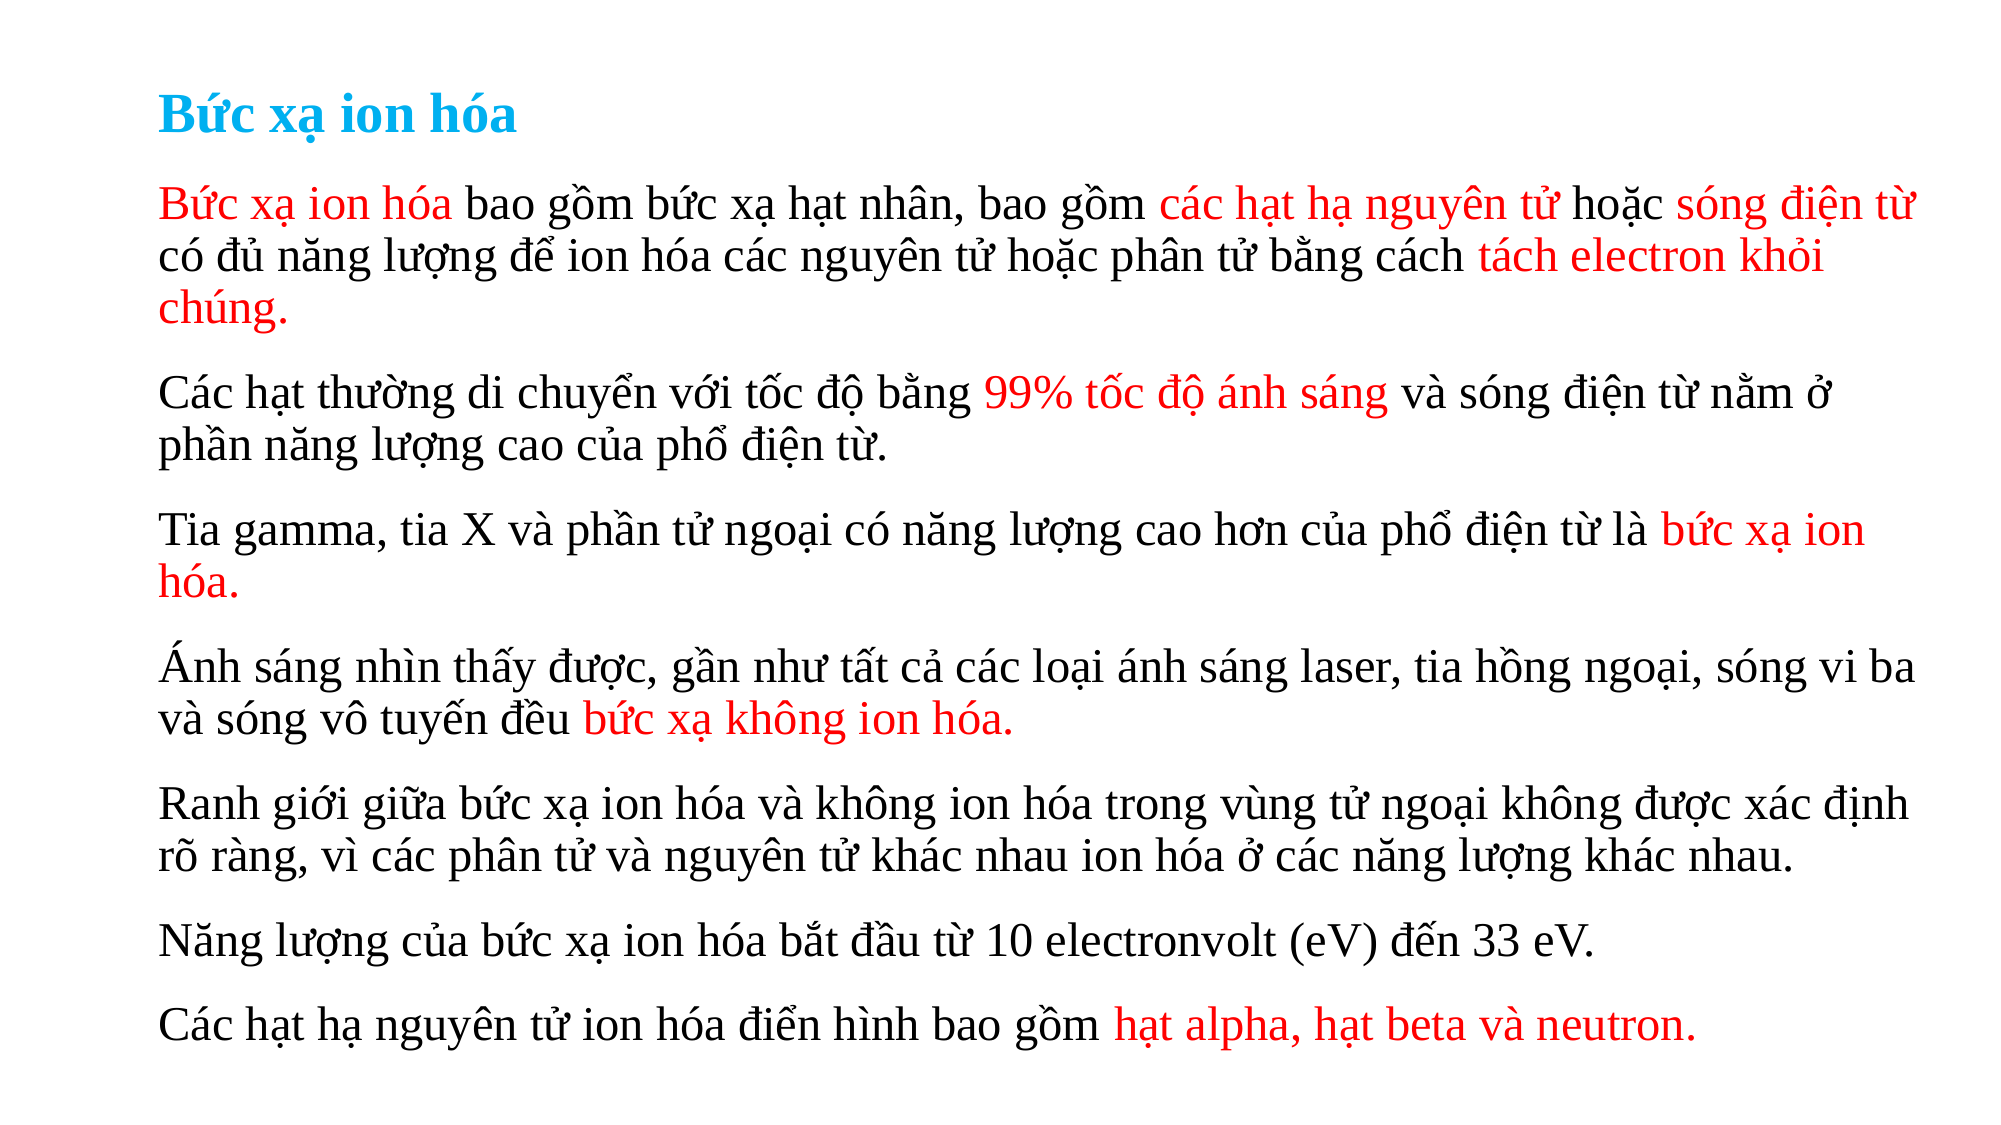

Bức xạ ion hóa
Bức xạ ion hóa bao gồm bức xạ hạt nhân, bao gồm các hạt hạ nguyên tử hoặc sóng điện từ có đủ năng lượng để ion hóa các nguyên tử hoặc phân tử bằng cách tách electron khỏi chúng.
Các hạt thường di chuyển với tốc độ bằng 99% tốc độ ánh sáng và sóng điện từ nằm ở phần năng lượng cao của phổ điện từ.
Tia gamma, tia X và phần tử ngoại có năng lượng cao hơn của phổ điện từ là bức xạ ion hóa.
Ánh sáng nhìn thấy được, gần như tất cả các loại ánh sáng laser, tia hồng ngoại, sóng vi ba và sóng vô tuyến đều bức xạ không ion hóa.
Ranh giới giữa bức xạ ion hóa và không ion hóa trong vùng tử ngoại không được xác định rõ ràng, vì các phân tử và nguyên tử khác nhau ion hóa ở các năng lượng khác nhau.
Năng lượng của bức xạ ion hóa bắt đầu từ 10 electronvolt (eV) đến 33 eV.
Các hạt hạ nguyên tử ion hóa điển hình bao gồm hạt alpha, hạt beta và neutron.